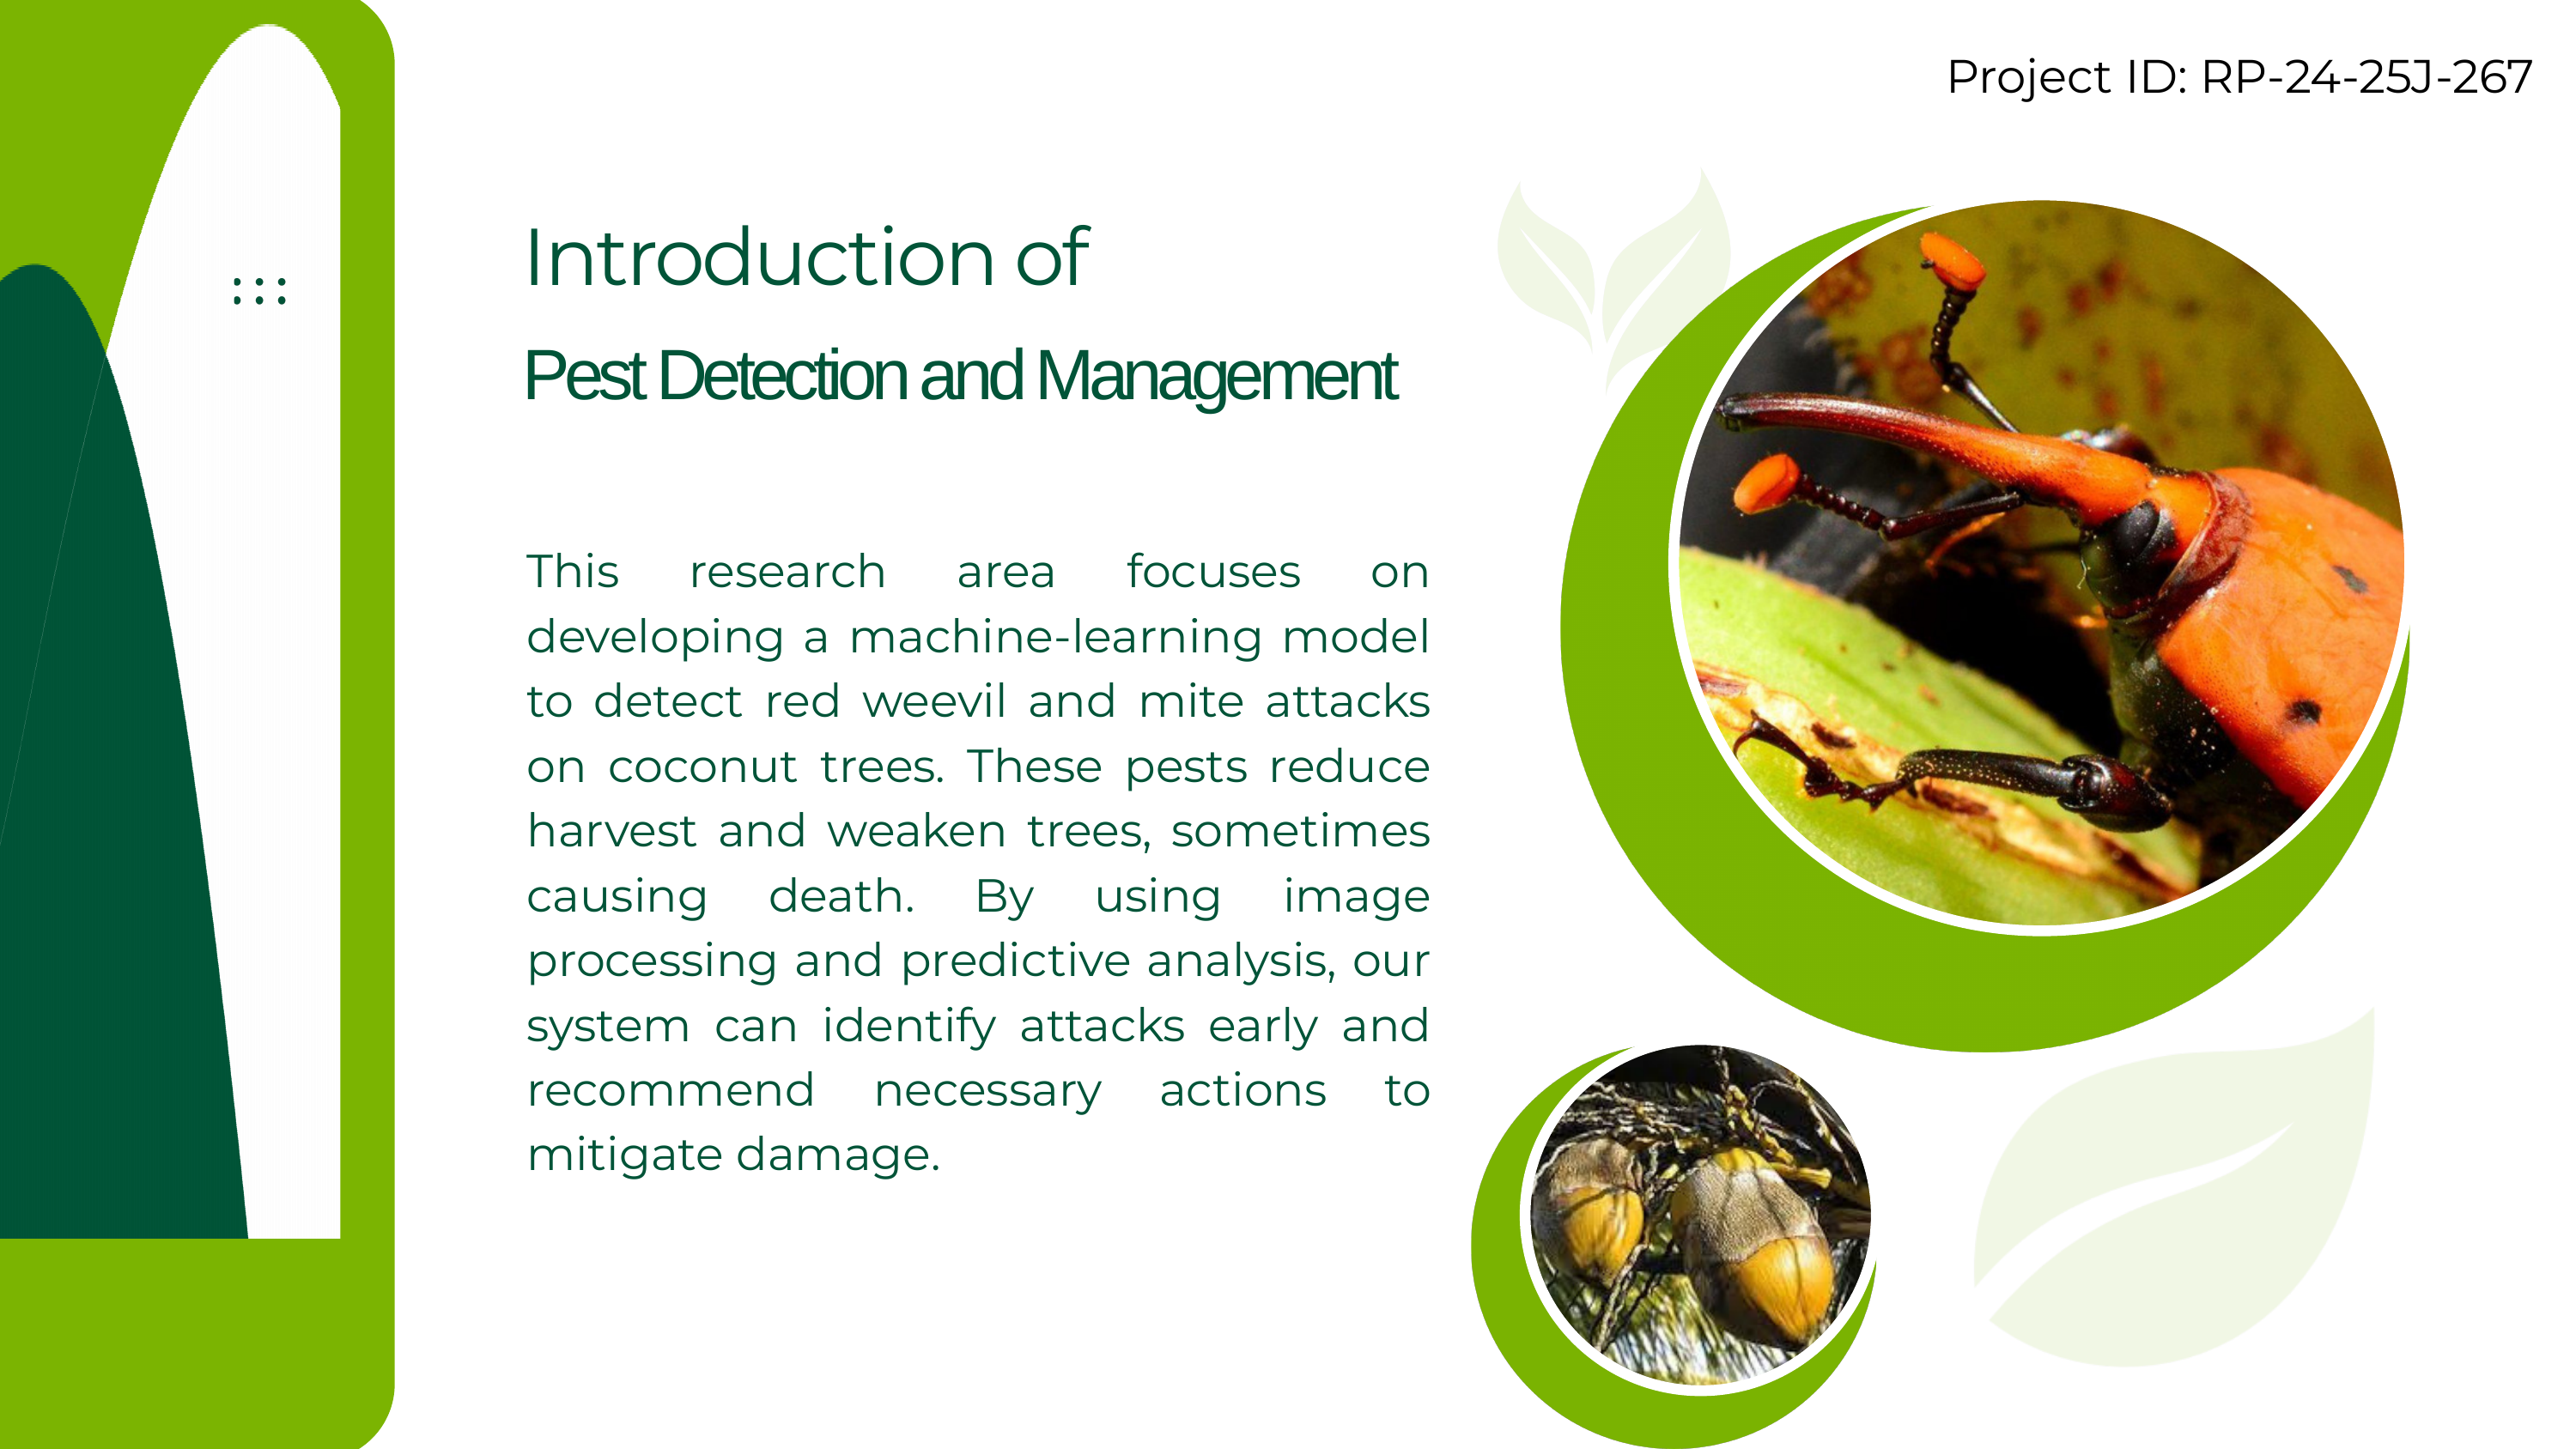

Project ID: RP-24-25J-267​

Introduction of

Pest Detection and Management​

This research area focuses on developing a machine-learning model to detect red weevil and mite attacks on coconut trees. These pests reduce harvest and weaken trees, sometimes causing death. By using image processing and predictive analysis, our system can identify attacks early and recommend necessary actions to mitigate damage.​